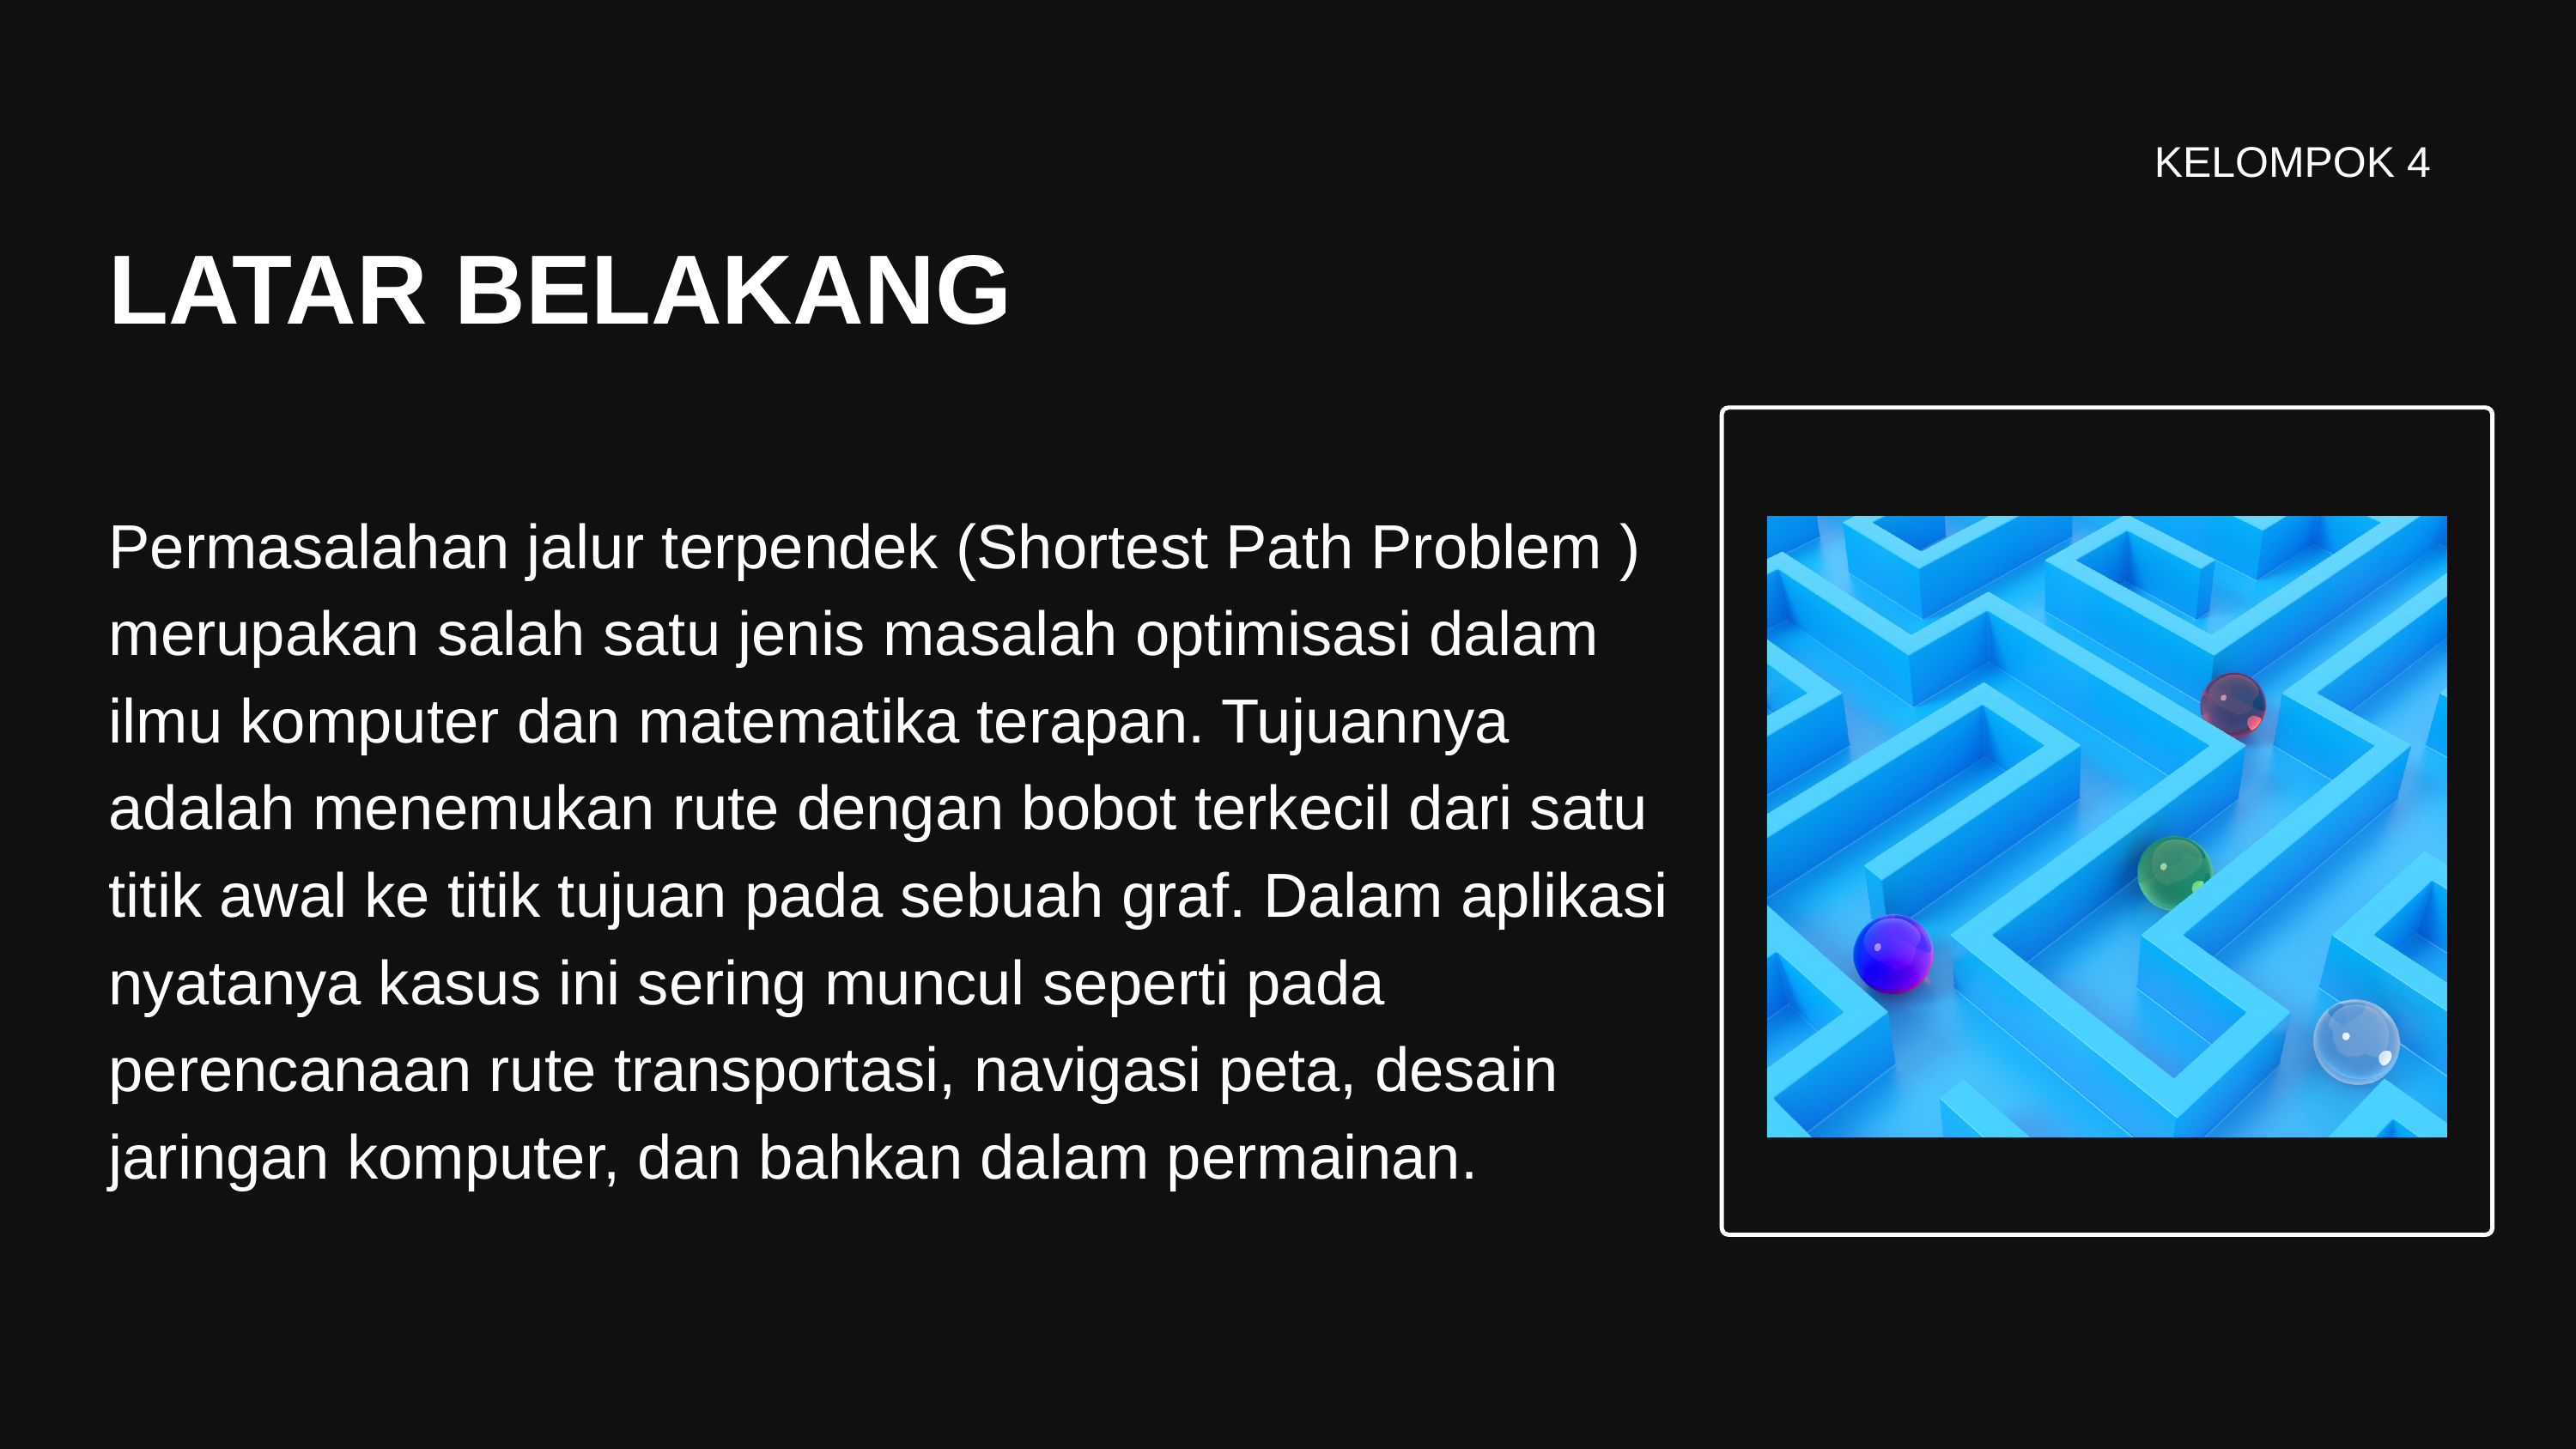

KELOMPOK 4
LATAR BELAKANG

Tomas dan Caca
Permasalahan jalur terpendek (Shortest Path Problem ) merupakan salah satu jenis masalah optimisasi dalam ilmu komputer dan matematika terapan. Tujuannya adalah menemukan rute dengan bobot terkecil dari satu titik awal ke titik tujuan pada sebuah graf. Dalam aplikasi nyatanya kasus ini sering muncul seperti pada perencanaan rute transportasi, navigasi peta, desain jaringan komputer, dan bahkan dalam permainan.